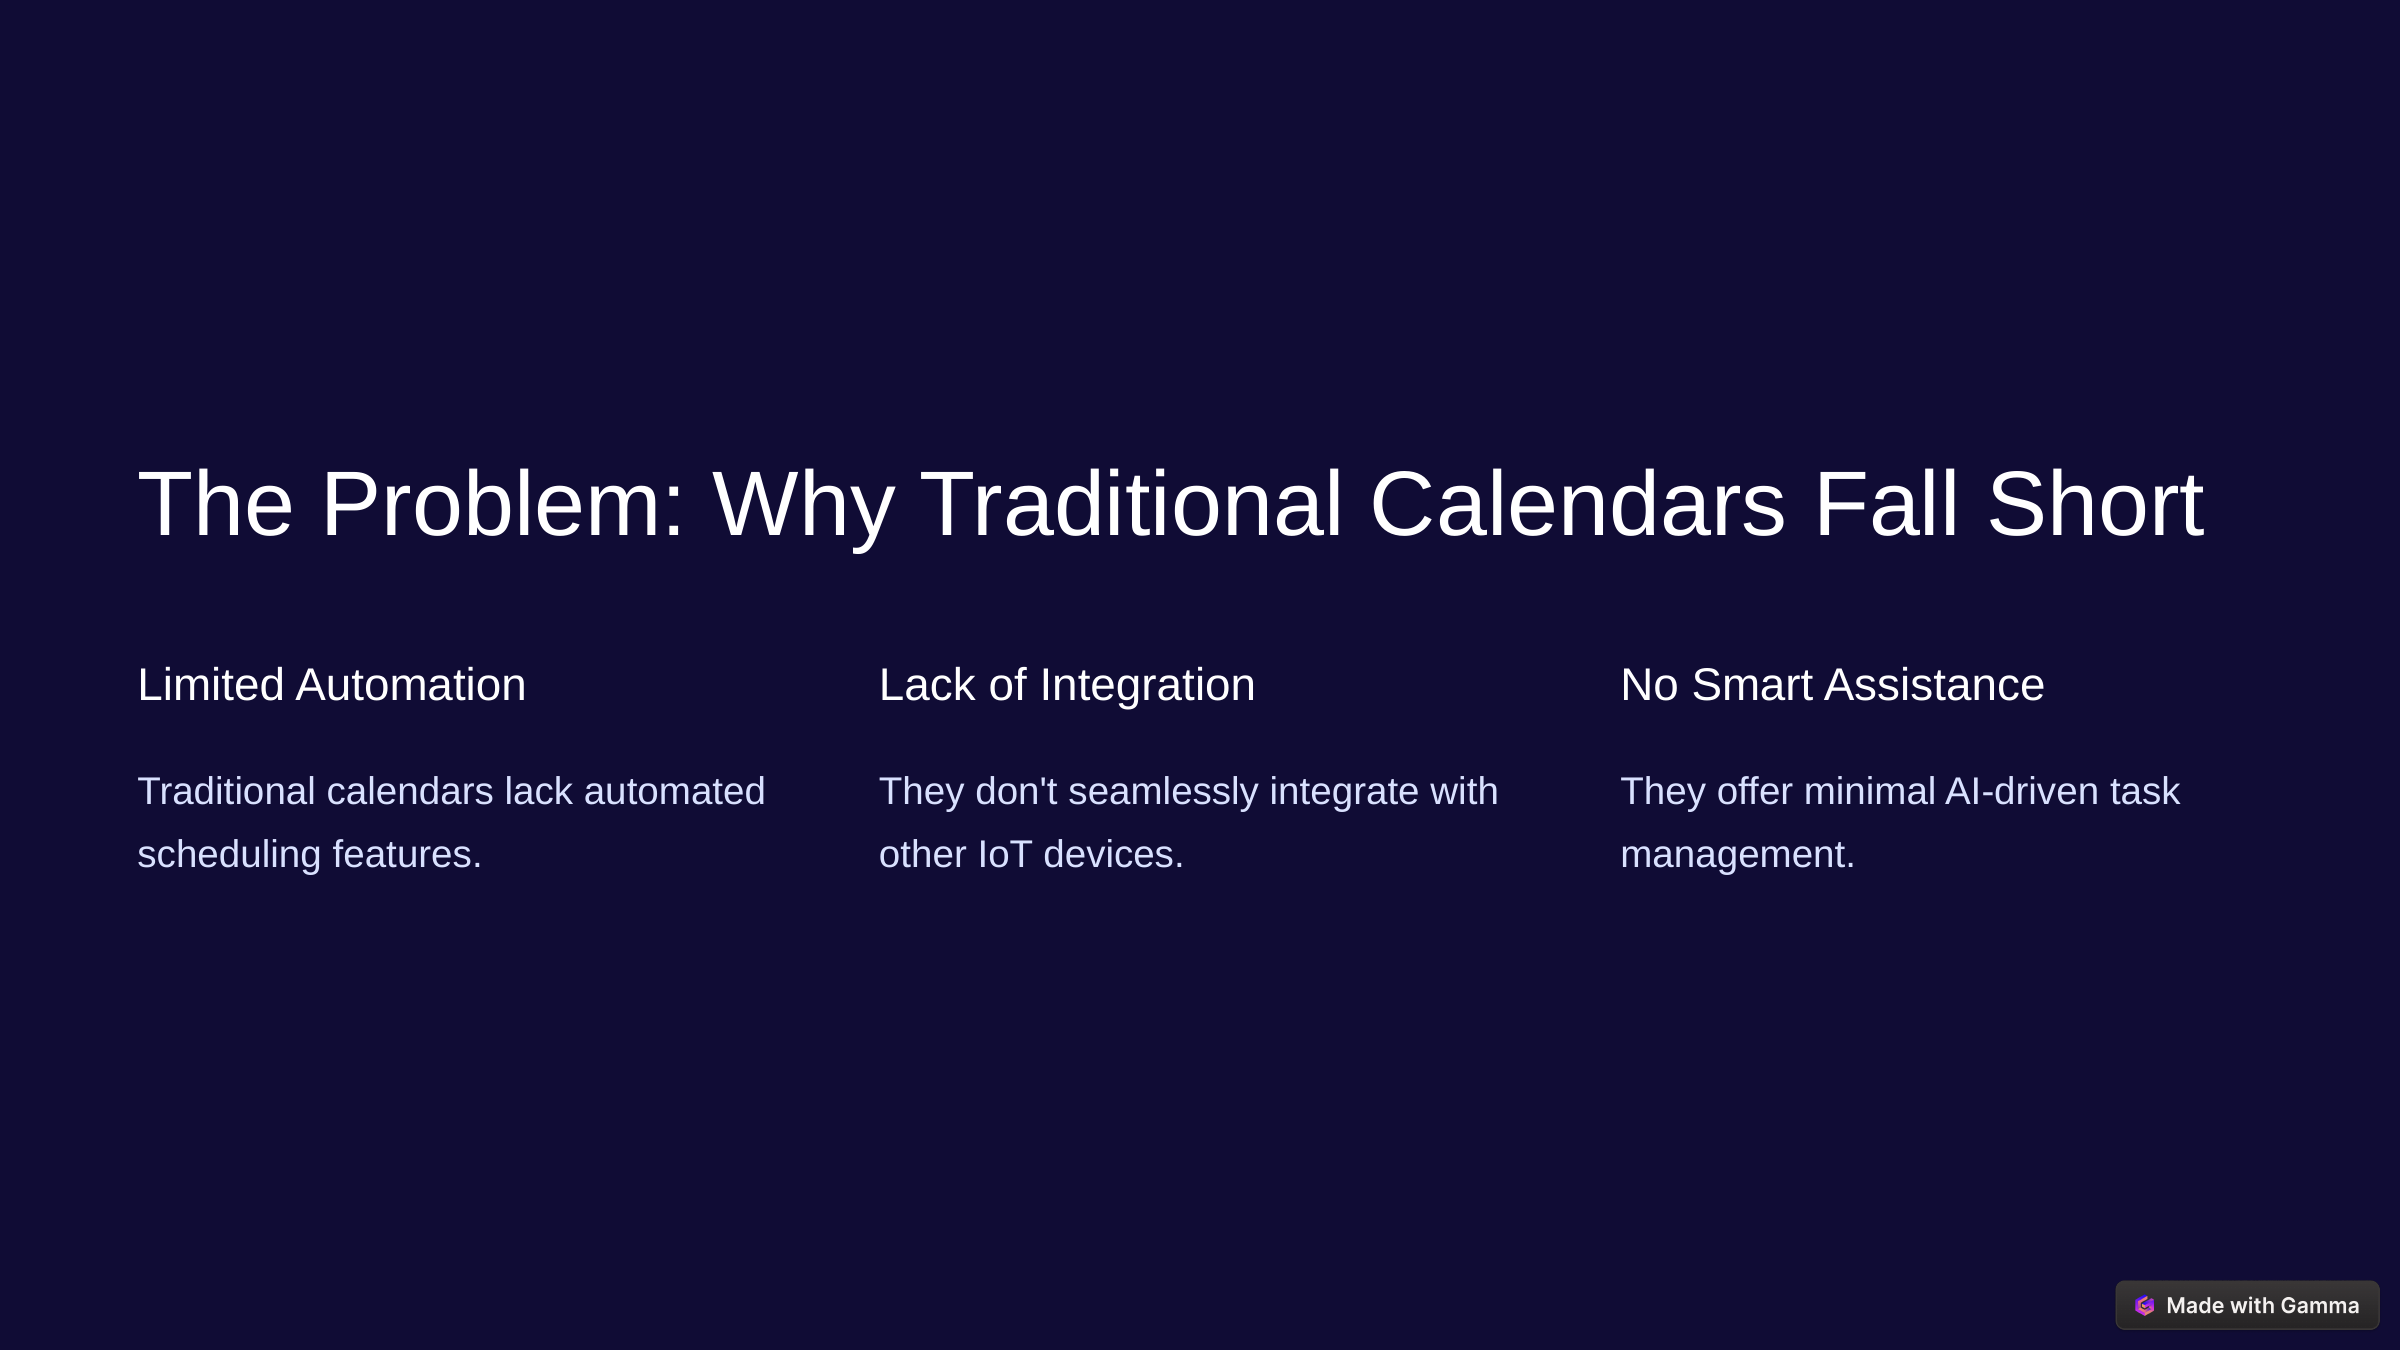

The Problem: Why Traditional Calendars Fall Short
Limited Automation
Lack of Integration
No Smart Assistance
Traditional calendars lack automated scheduling features.
They don't seamlessly integrate with other IoT devices.
They offer minimal AI-driven task management.